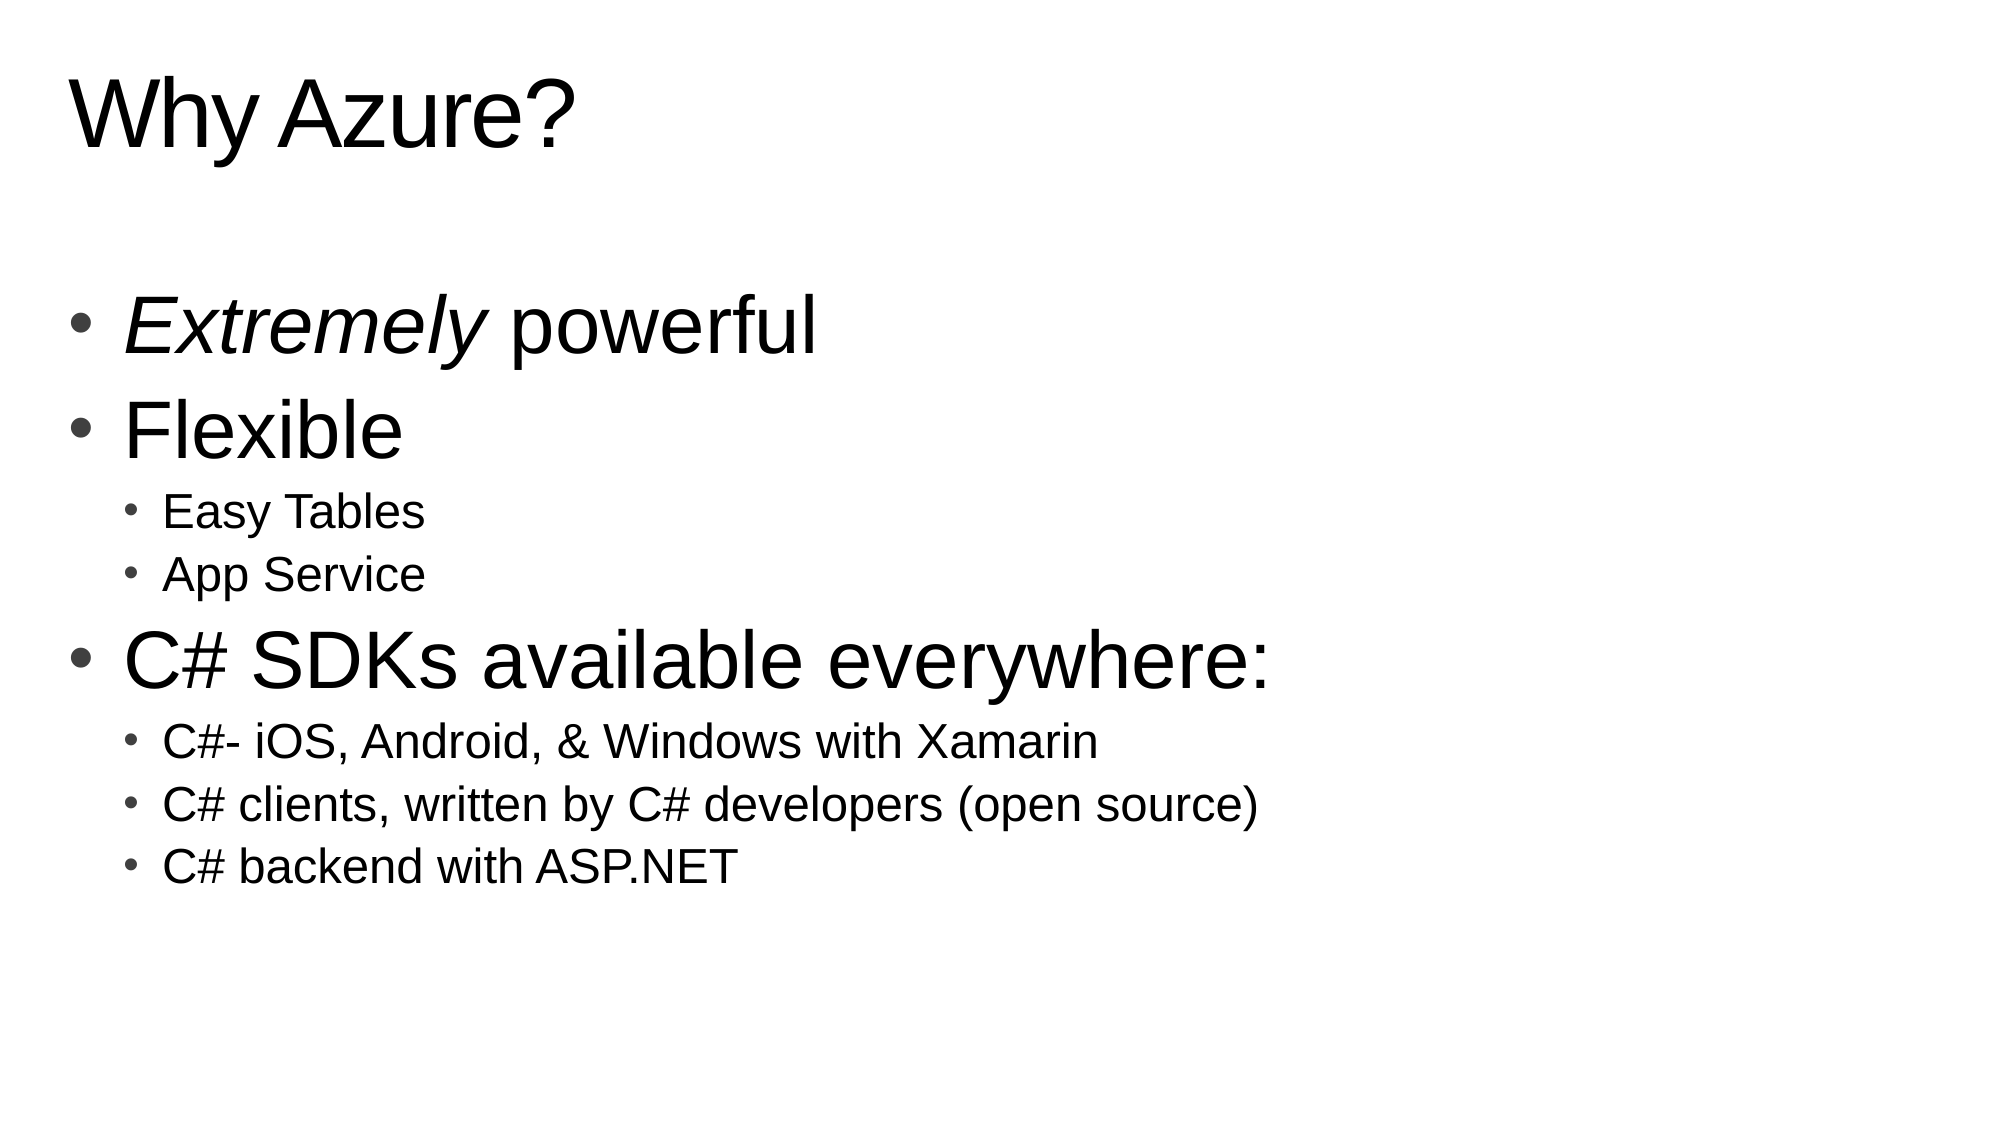

# Why Azure?
Extremely powerful
Flexible
Easy Tables
App Service
C# SDKs available everywhere:
C#- iOS, Android, & Windows with Xamarin
C# clients, written by C# developers (open source)
C# backend with ASP.NET